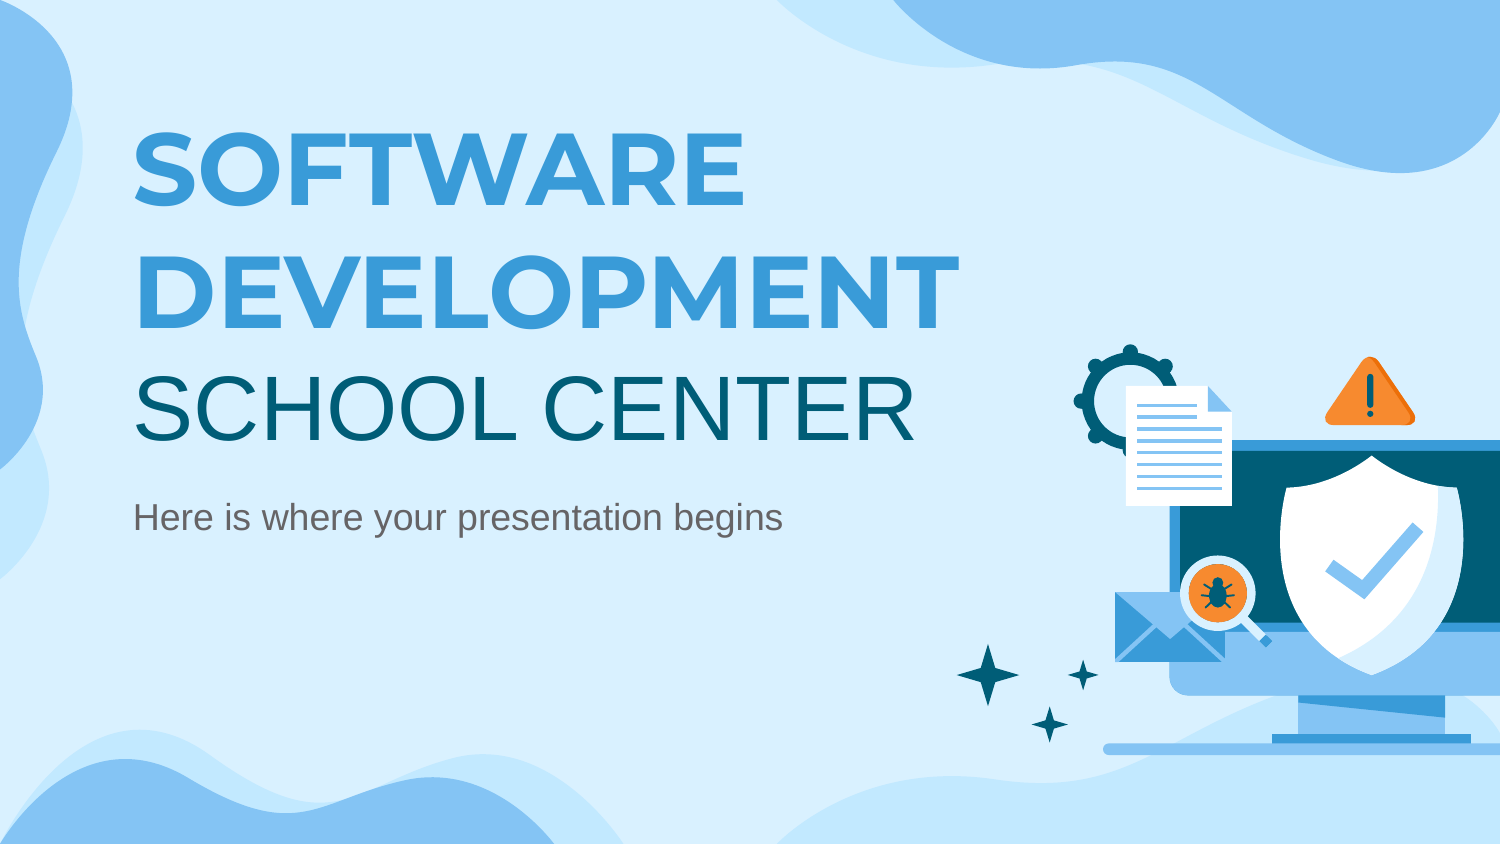

# SOFTWARE DEVELOPMENT SCHOOL CENTER

Here is where your presentation begins